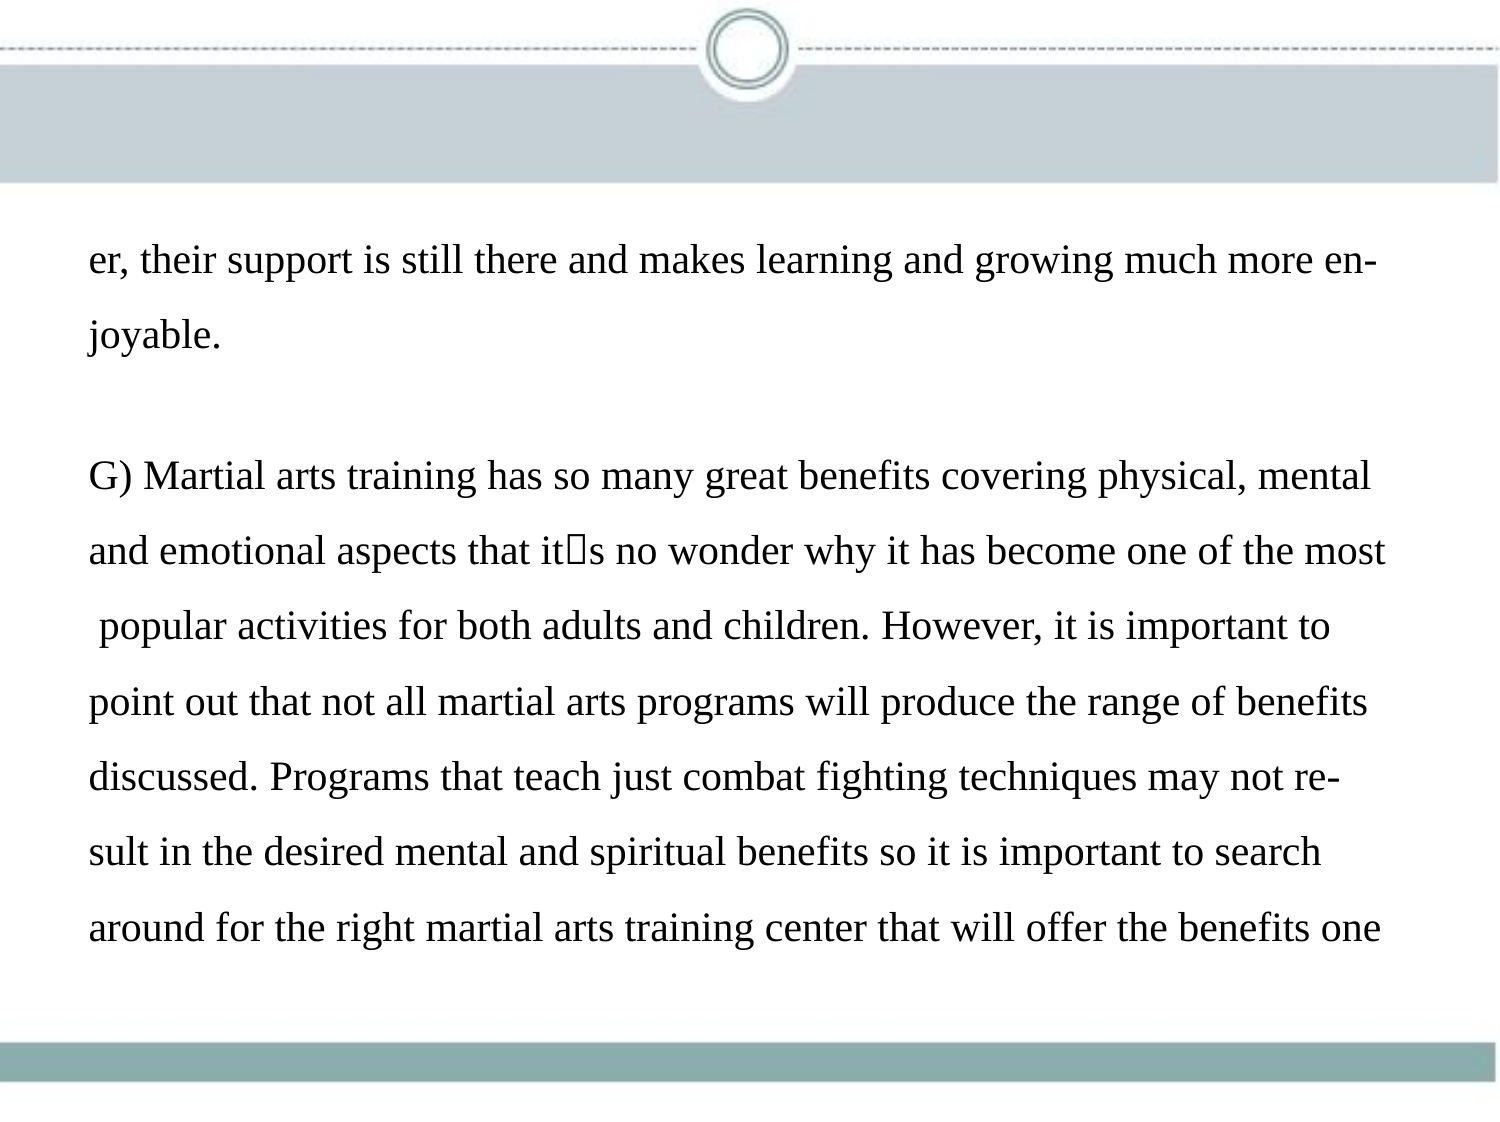

er, their support is still there and makes learning and growing much more en-
joyable.
G) Martial arts training has so many great benefits covering physical, mental
and emotional aspects that it􀆳s no wonder why it has become one of the most
 popular activities for both adults and children. However, it is important to
point out that not all martial arts programs will produce the range of benefits
discussed. Programs that teach just combat fighting techniques may not re-
sult in the desired mental and spiritual benefits so it is important to search
around for the right martial arts training center that will offer the benefits one